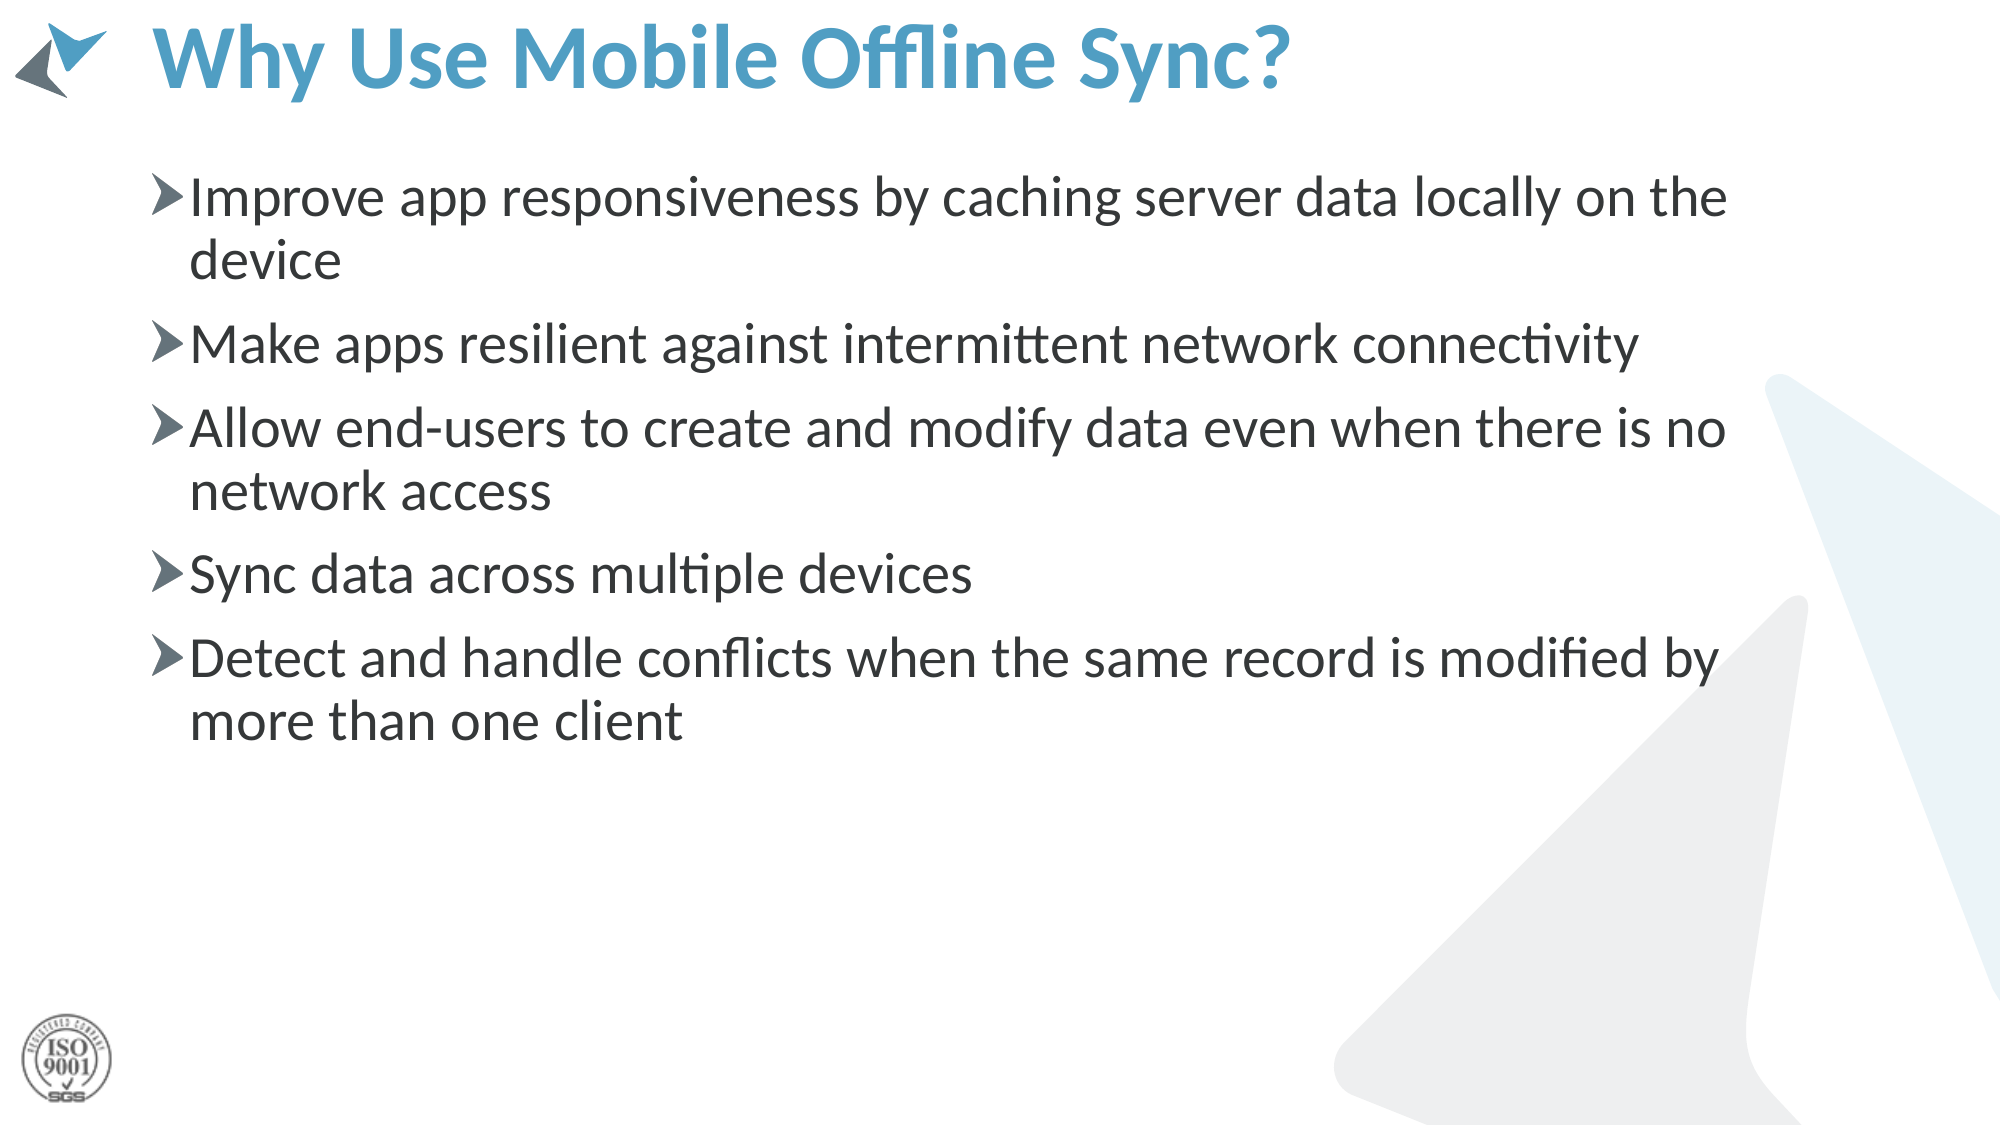

# Why Use Mobile Offline Sync?
Improve app responsiveness by caching server data locally on the device
Make apps resilient against intermittent network connectivity
Allow end-users to create and modify data even when there is no network access
Sync data across multiple devices
Detect and handle conflicts when the same record is modified by more than one client